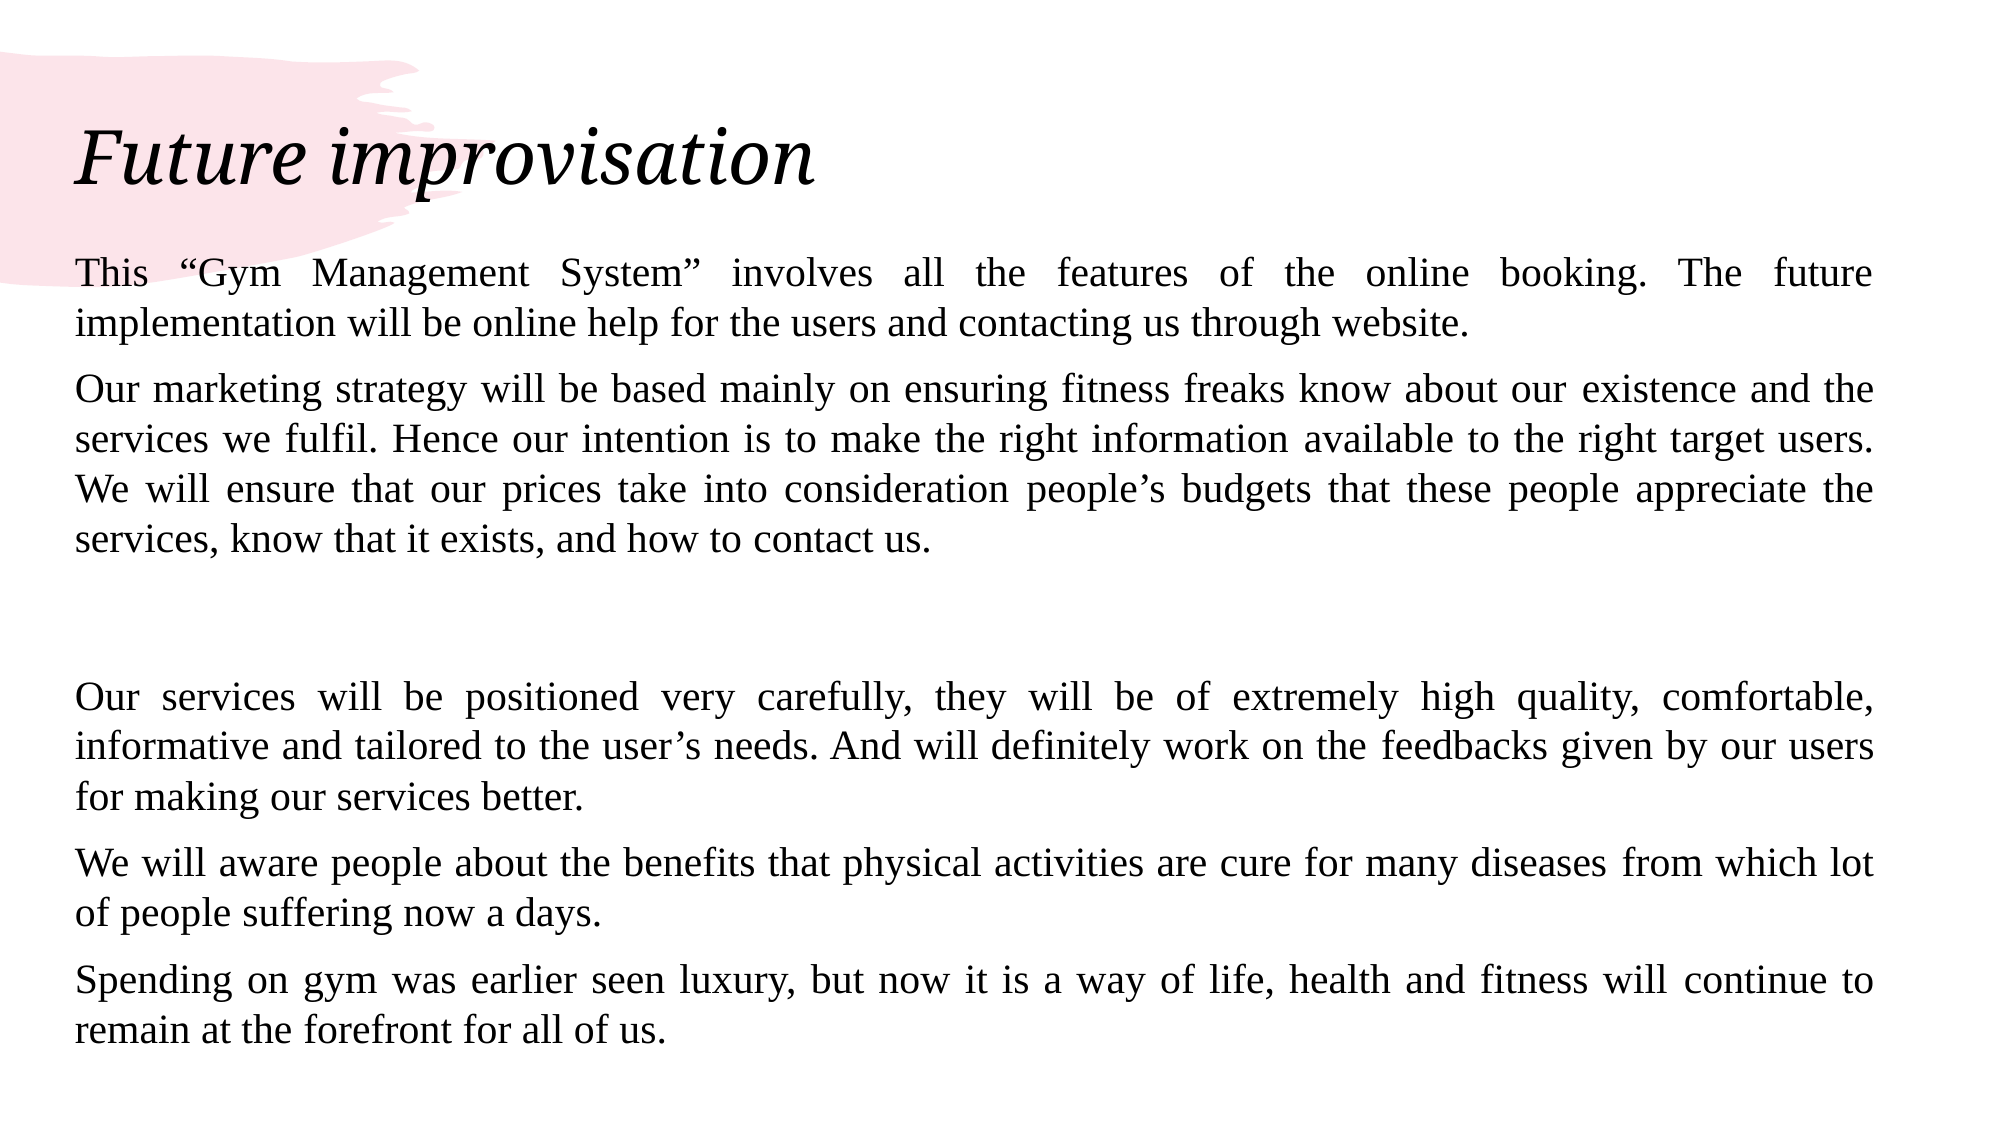

Future improvisation

This “Gym Management System” involves all the features of the online booking. The future implementation will be online help for the users and contacting us through website.
Our marketing strategy will be based mainly on ensuring fitness freaks know about our existence and the services we fulfil. Hence our intention is to make the right information available to the right target users. We will ensure that our prices take into consideration people’s budgets that these people appreciate the services, know that it exists, and how to contact us.

Our services will be positioned very carefully, they will be of extremely high quality, comfortable, informative and tailored to the user’s needs. And will definitely work on the feedbacks given by our users for making our services better.
We will aware people about the benefits that physical activities are cure for many diseases from which lot of people suffering now a days.
Spending on gym was earlier seen luxury, but now it is a way of life, health and fitness will continue to remain at the forefront for all of us.